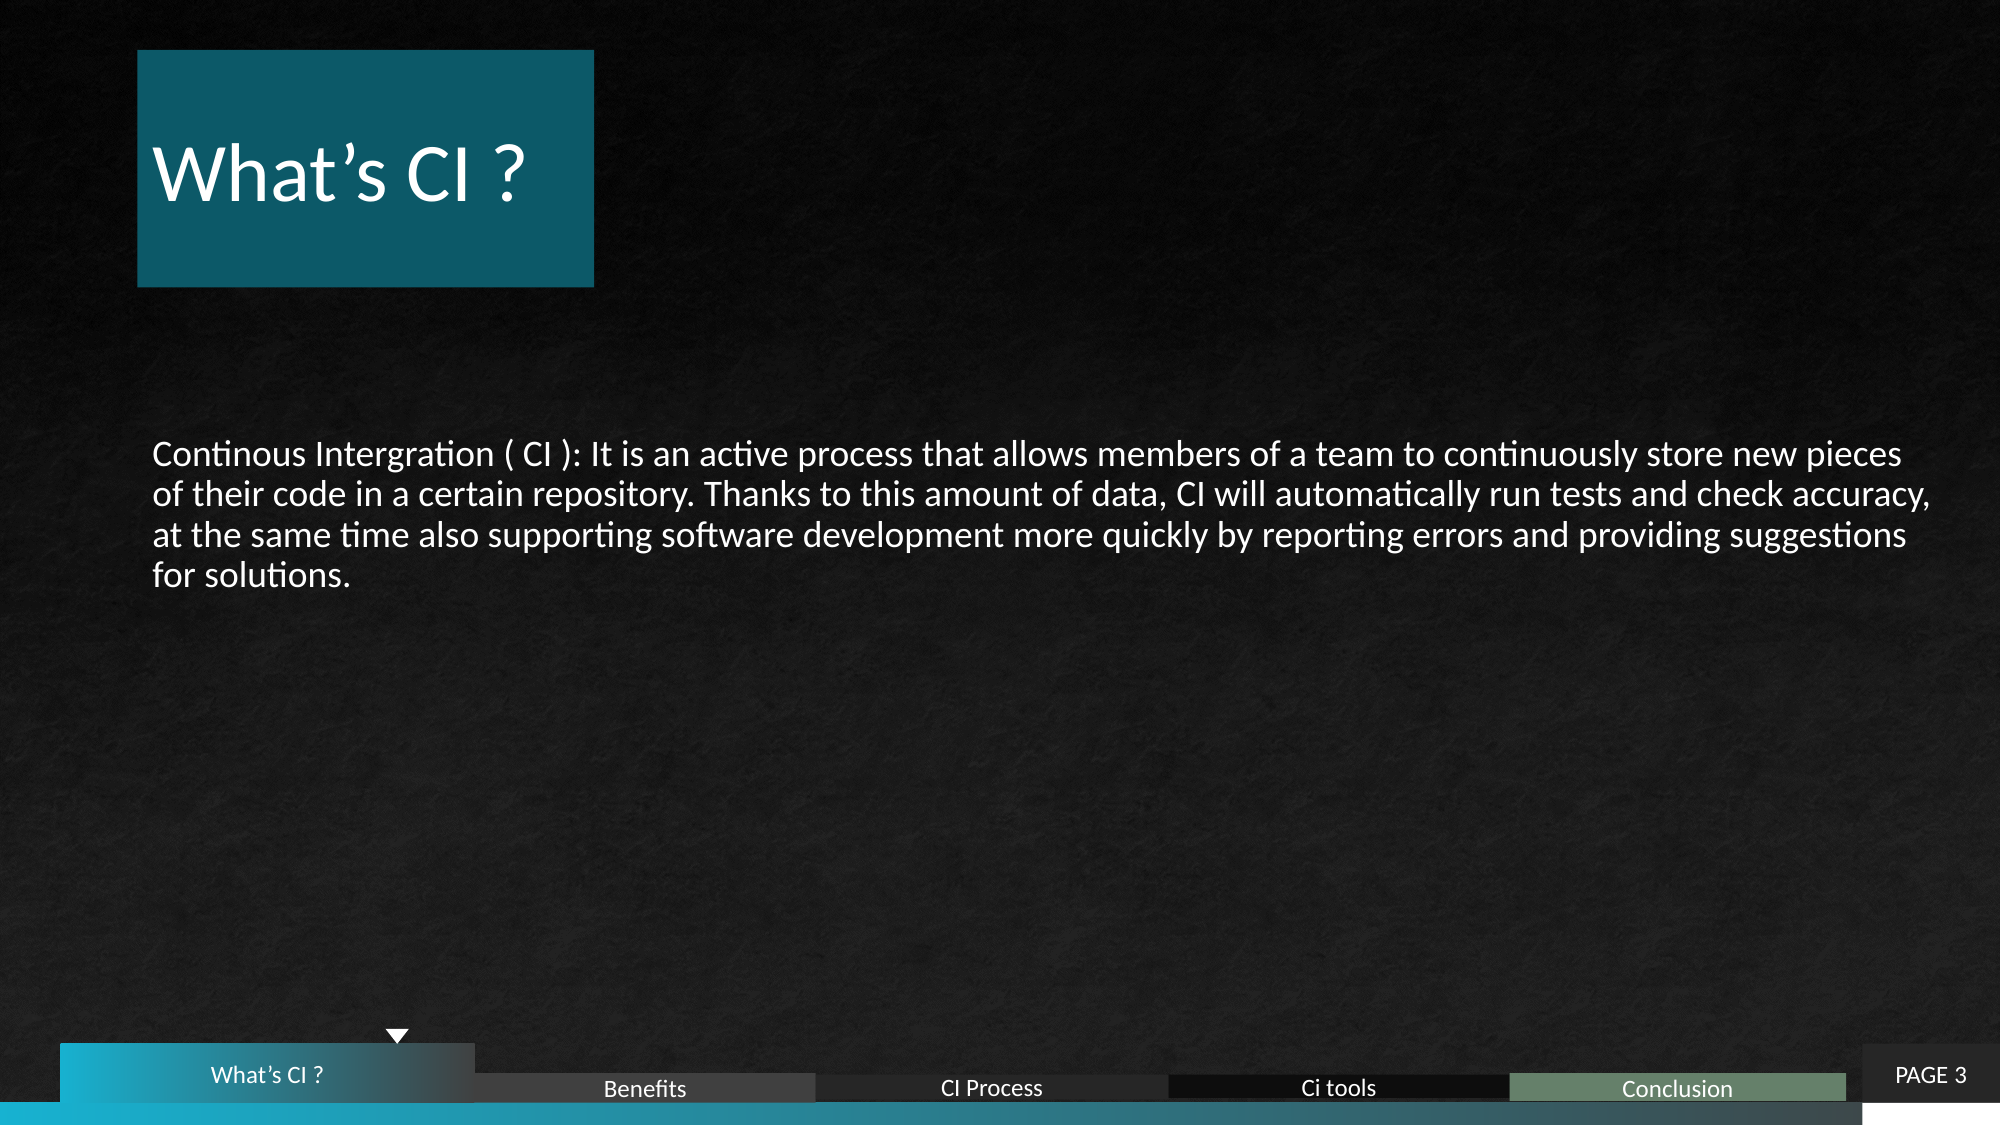

# What’s CI ?

Continous Intergration ( CI ): It is an active process that allows members of a team to continuously store new pieces of their code in a certain repository. Thanks to this amount of data, CI will automatically run tests and check accuracy, at the same time also supporting software development more quickly by reporting errors and providing suggestions for solutions.

What’s CI ?
PAGE 3
Benefits
Conclusion
CI Process
Ci tools